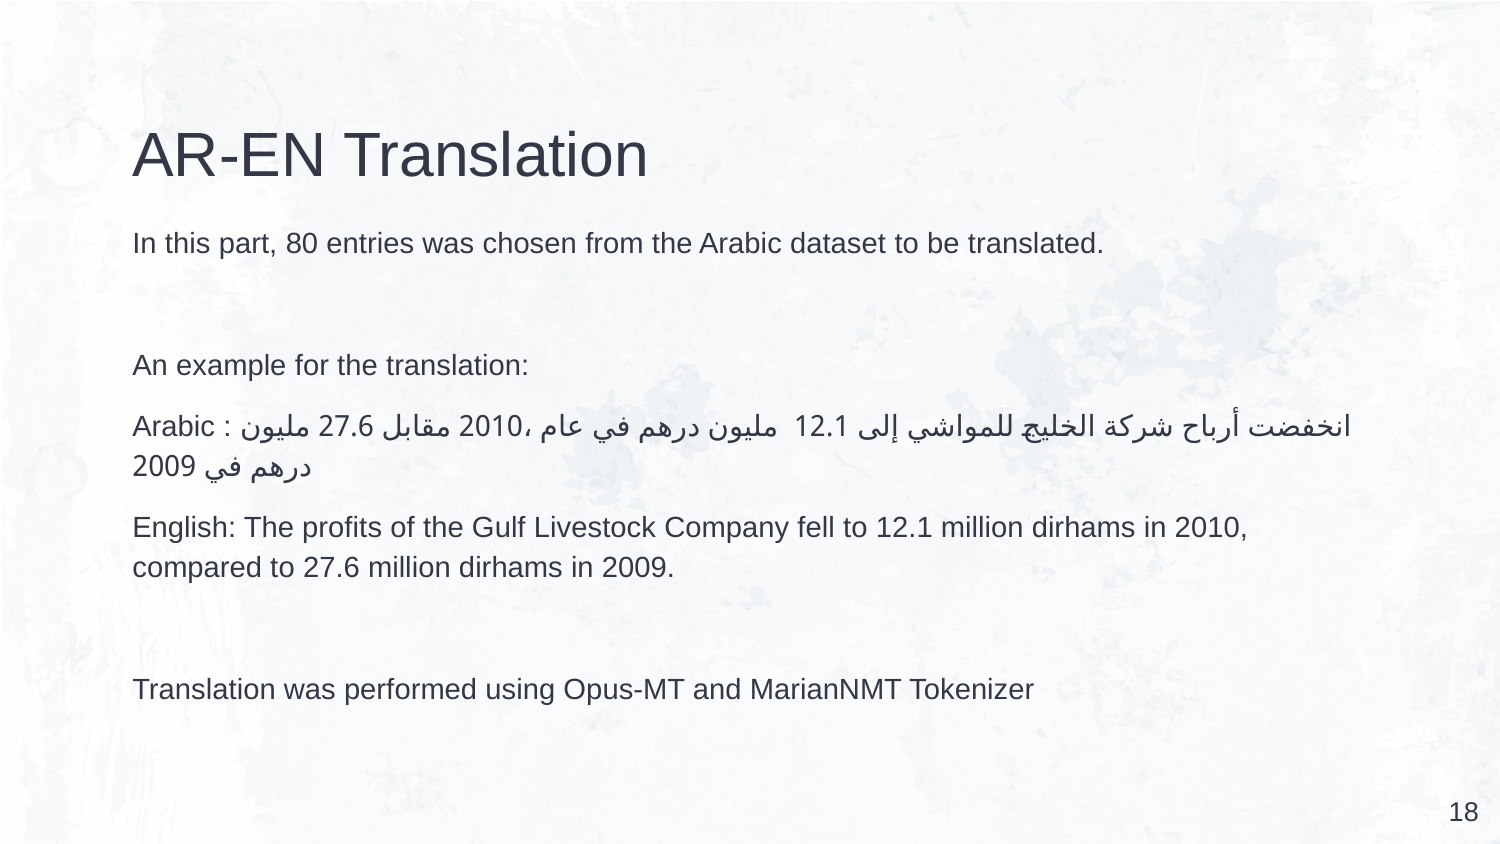

# AR-EN Translation
In this part, 80 entries was chosen from the Arabic dataset to be translated.

An example for the translation:
Arabic : انخفضت أرباح شركة الخليج للمواشي إلى 12.1 مليون درهم في عام ،2010 مقابل 27.6 مليون درهم في 2009
English: The profits of the Gulf Livestock Company fell to 12.1 million dirhams in 2010, compared to 27.6 million dirhams in 2009.

Translation was performed using Opus-MT and MarianNMT Tokenizer
18